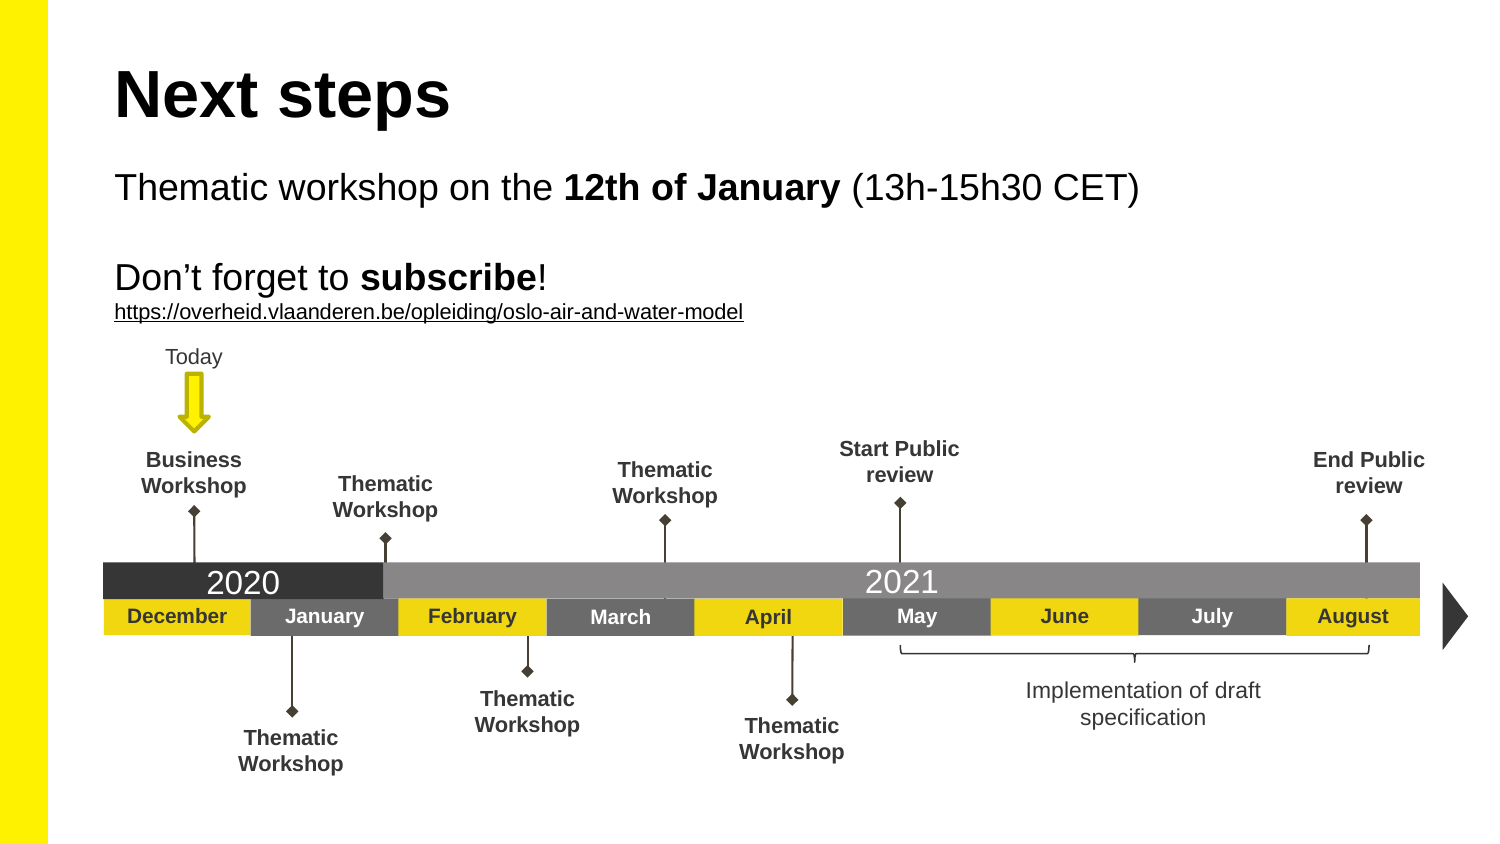

Next steps
Thematic workshop on the 12th of January (13h-15h30 CET)
Don’t forget to subscribe!
https://overheid.vlaanderen.be/opleiding/oslo-air-and-water-model
Today

Start Public review
Business Workshop
End Public review
Thematic Workshop
Thematic Workshop
2020
2021
December
July
May
June
January
February
August
March
April

Implementation of draft specification
Thematic Workshop
Thematic Workshop
Thematic Workshop